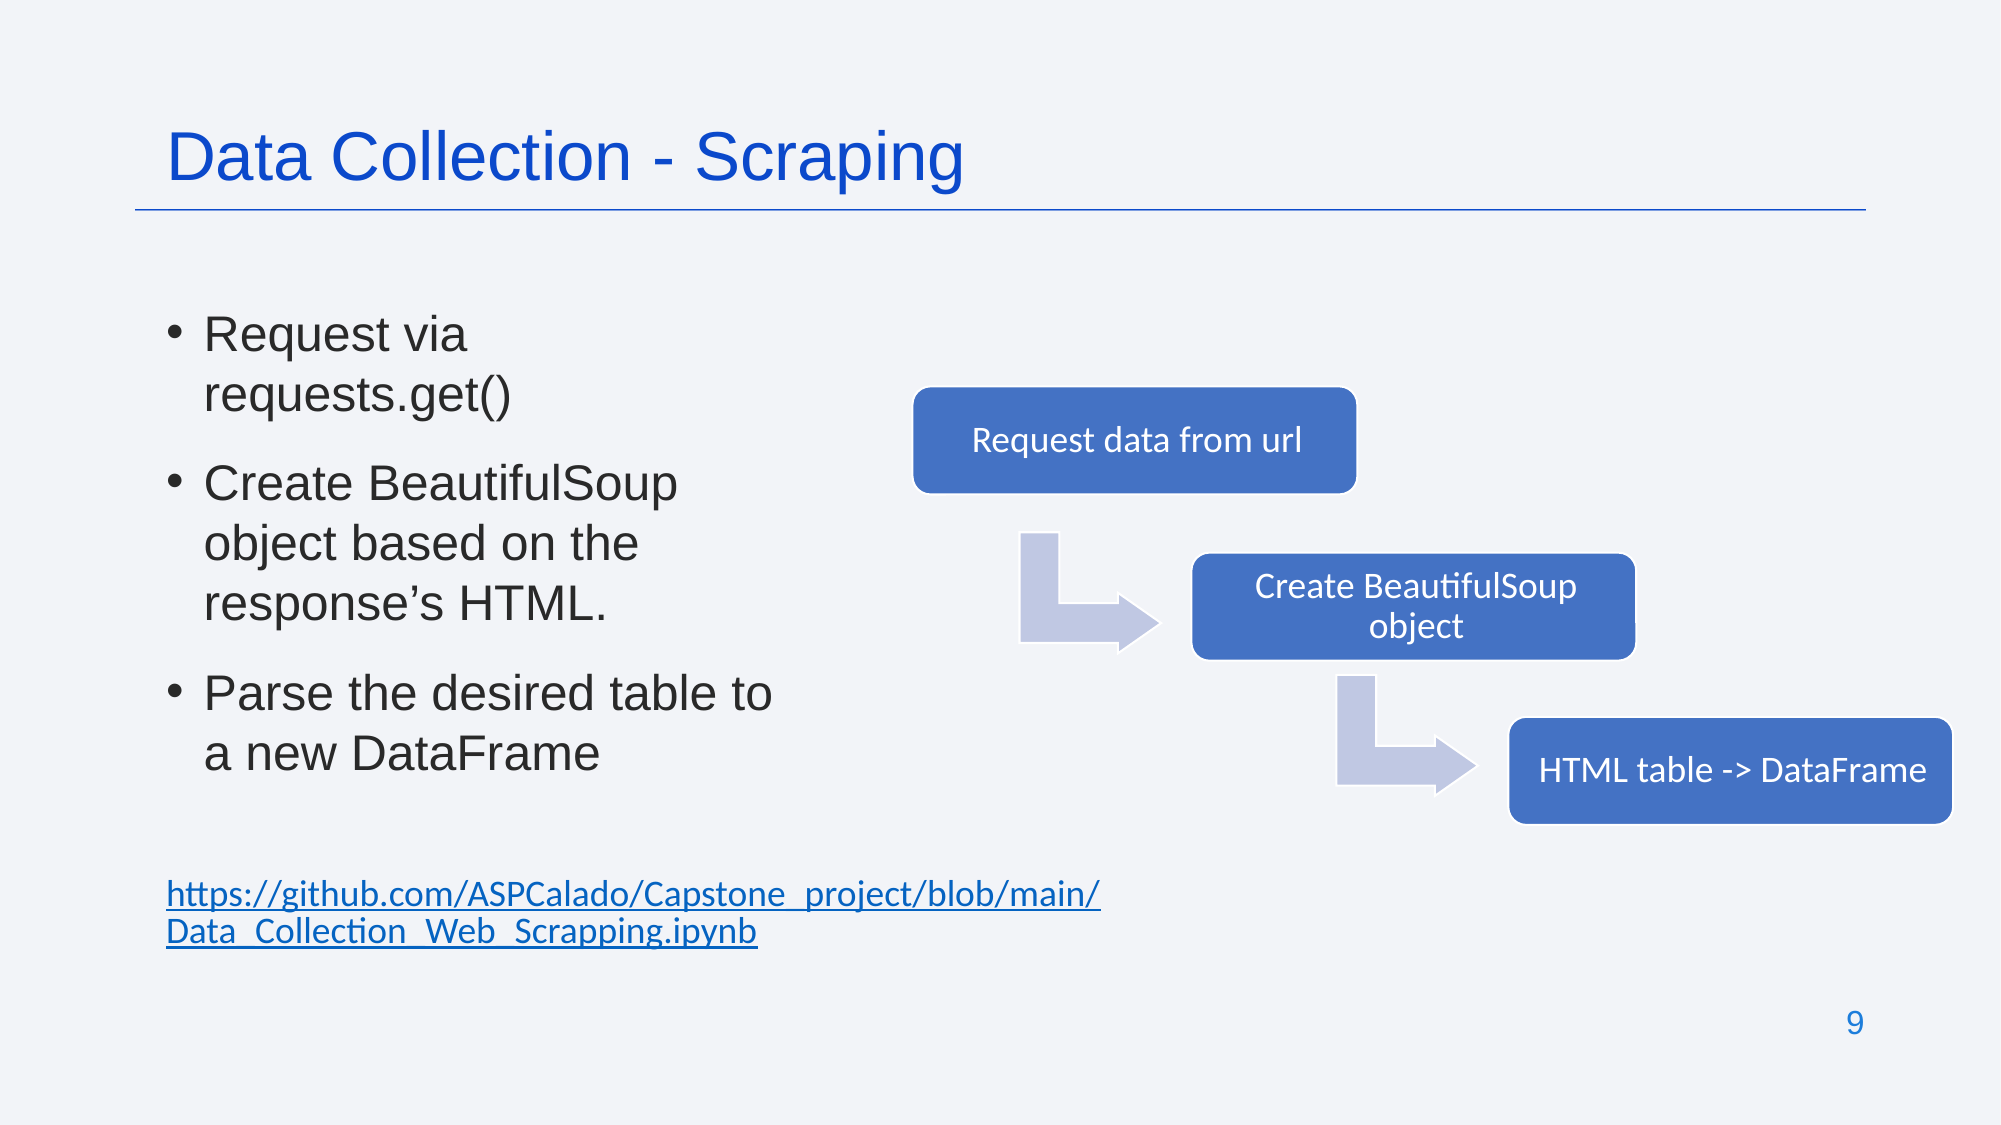

Data Collection - Scraping
Request data from url
Create BeautifulSoup object
HTML table -> DataFrame
Request via requests.get()
Create BeautifulSoup object based on the response’s HTML.
Parse the desired table to a new DataFrame

https://github.com/ASPCalado/Capstone_project/blob/main/Data_Collection_Web_Scrapping.ipynb
9